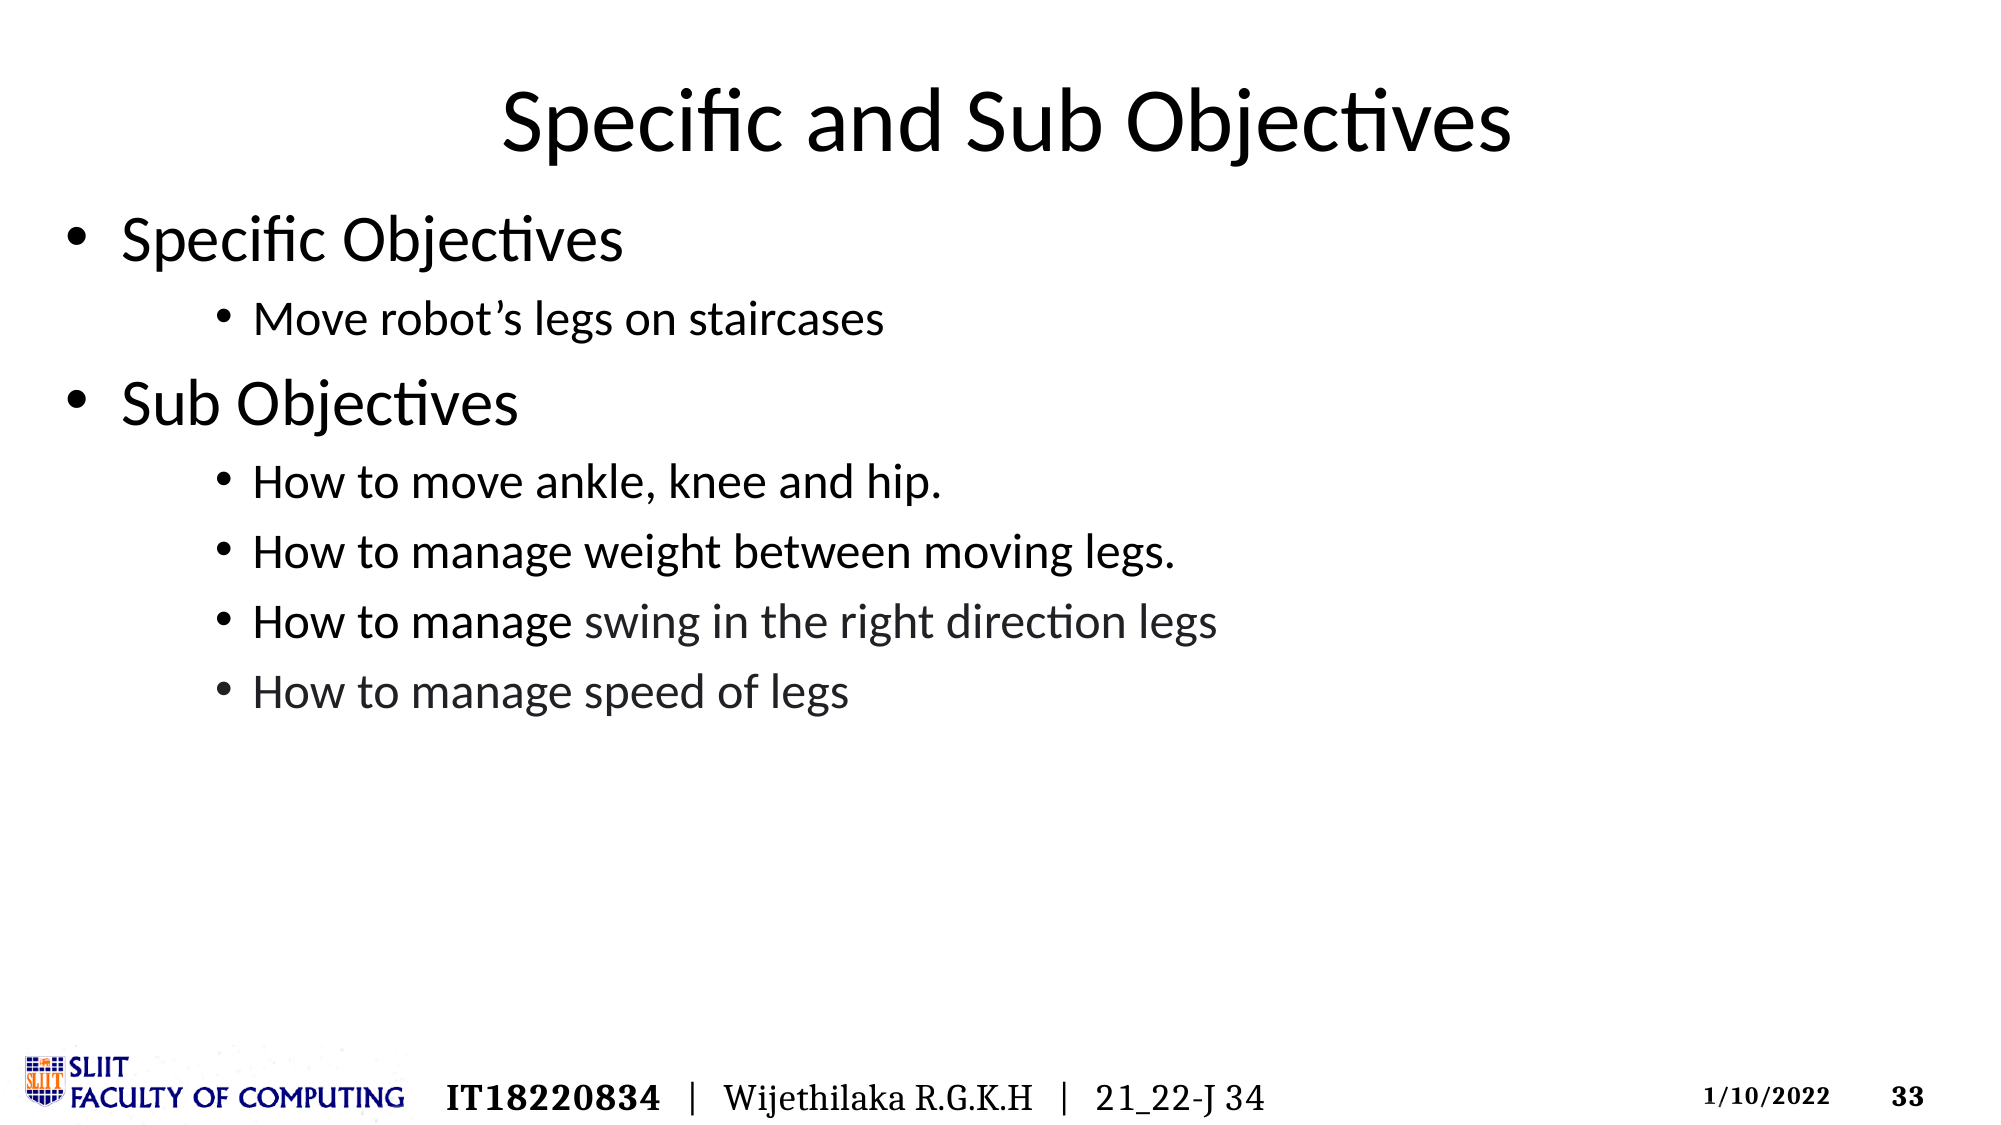

# Specific and Sub Objectives
Specific Objectives
Move robot’s legs on staircases
Sub Objectives
How to move ankle, knee and hip.
How to manage weight between moving legs.
How to manage swing in the right direction legs
How to manage speed of legs